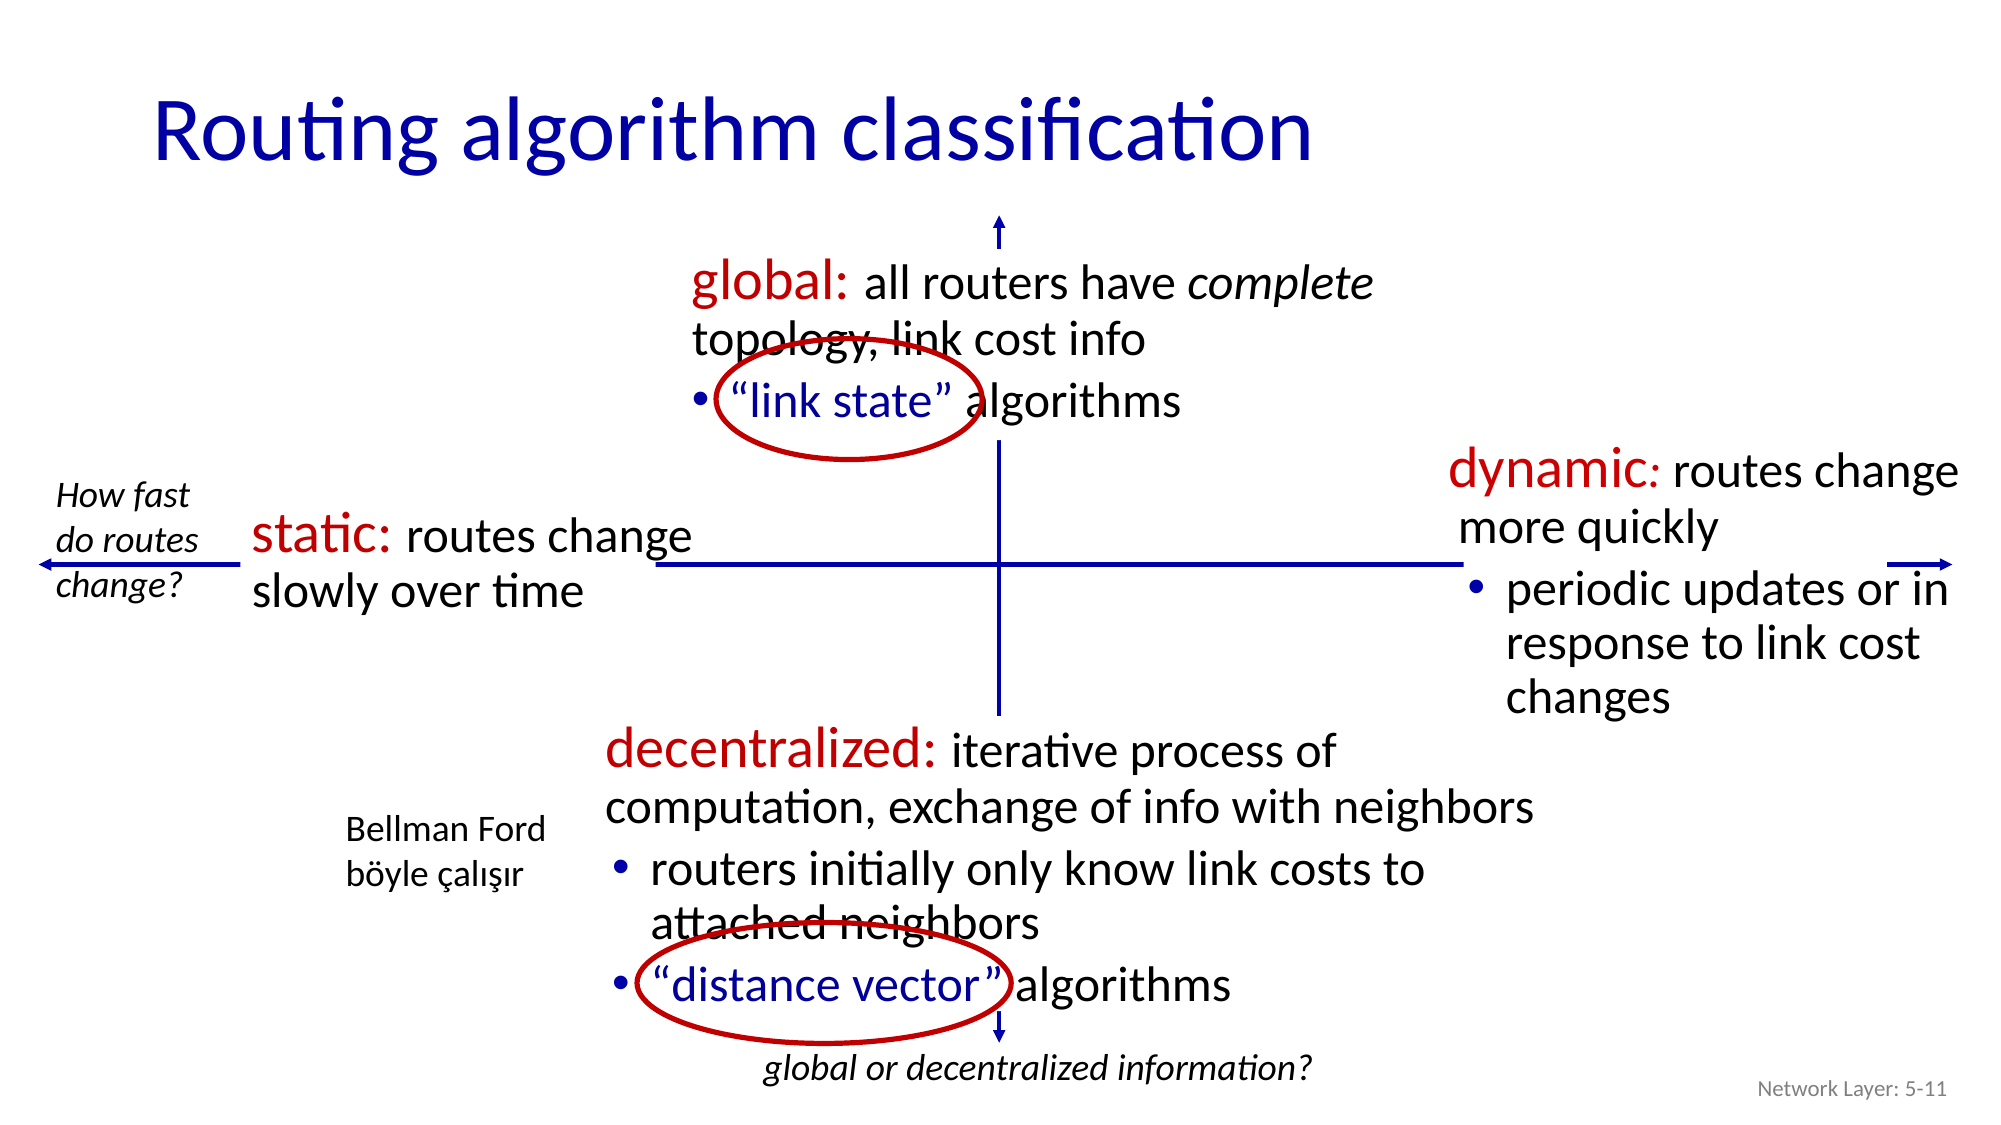

# Routing algorithm classification

global: all routers have complete topology, link cost info
“link state” algorithms

dynamic: routes change more quickly
periodic updates or in response to link cost changes

How fast do routes change?
static: routes change slowly over time

decentralized: iterative process of computation, exchange of info with neighbors
routers initially only know link costs to attached neighbors
“distance vector” algorithms

Bellman Ford
böyle çalışır

global or decentralized information?
Network Layer: 5-11